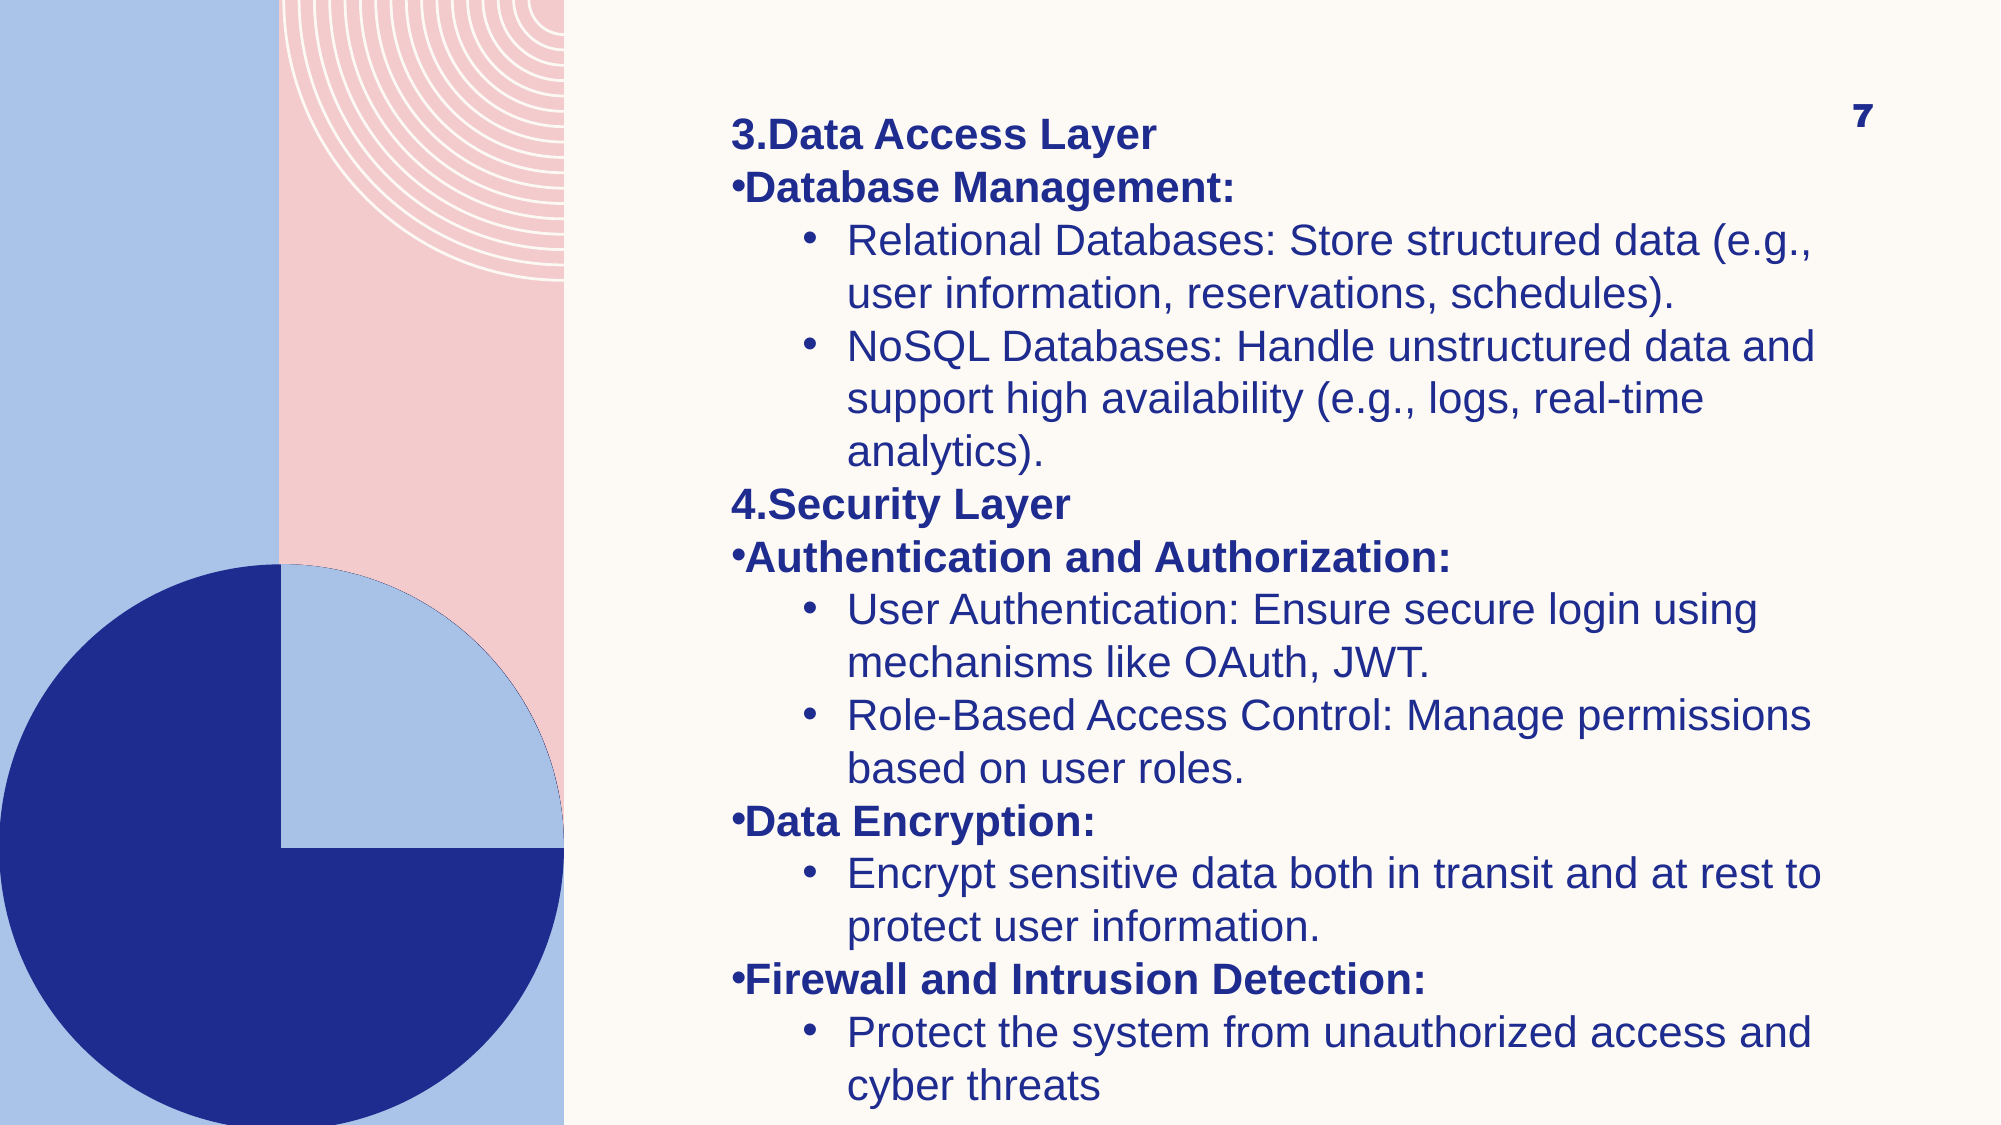

#
7
3.Data Access Layer
Database Management:
Relational Databases: Store structured data (e.g., user information, reservations, schedules).
NoSQL Databases: Handle unstructured data and support high availability (e.g., logs, real-time analytics).
4.Security Layer
Authentication and Authorization:
User Authentication: Ensure secure login using mechanisms like OAuth, JWT.
Role-Based Access Control: Manage permissions based on user roles.
Data Encryption:
Encrypt sensitive data both in transit and at rest to protect user information.
Firewall and Intrusion Detection:
Protect the system from unauthorized access and cyber threats